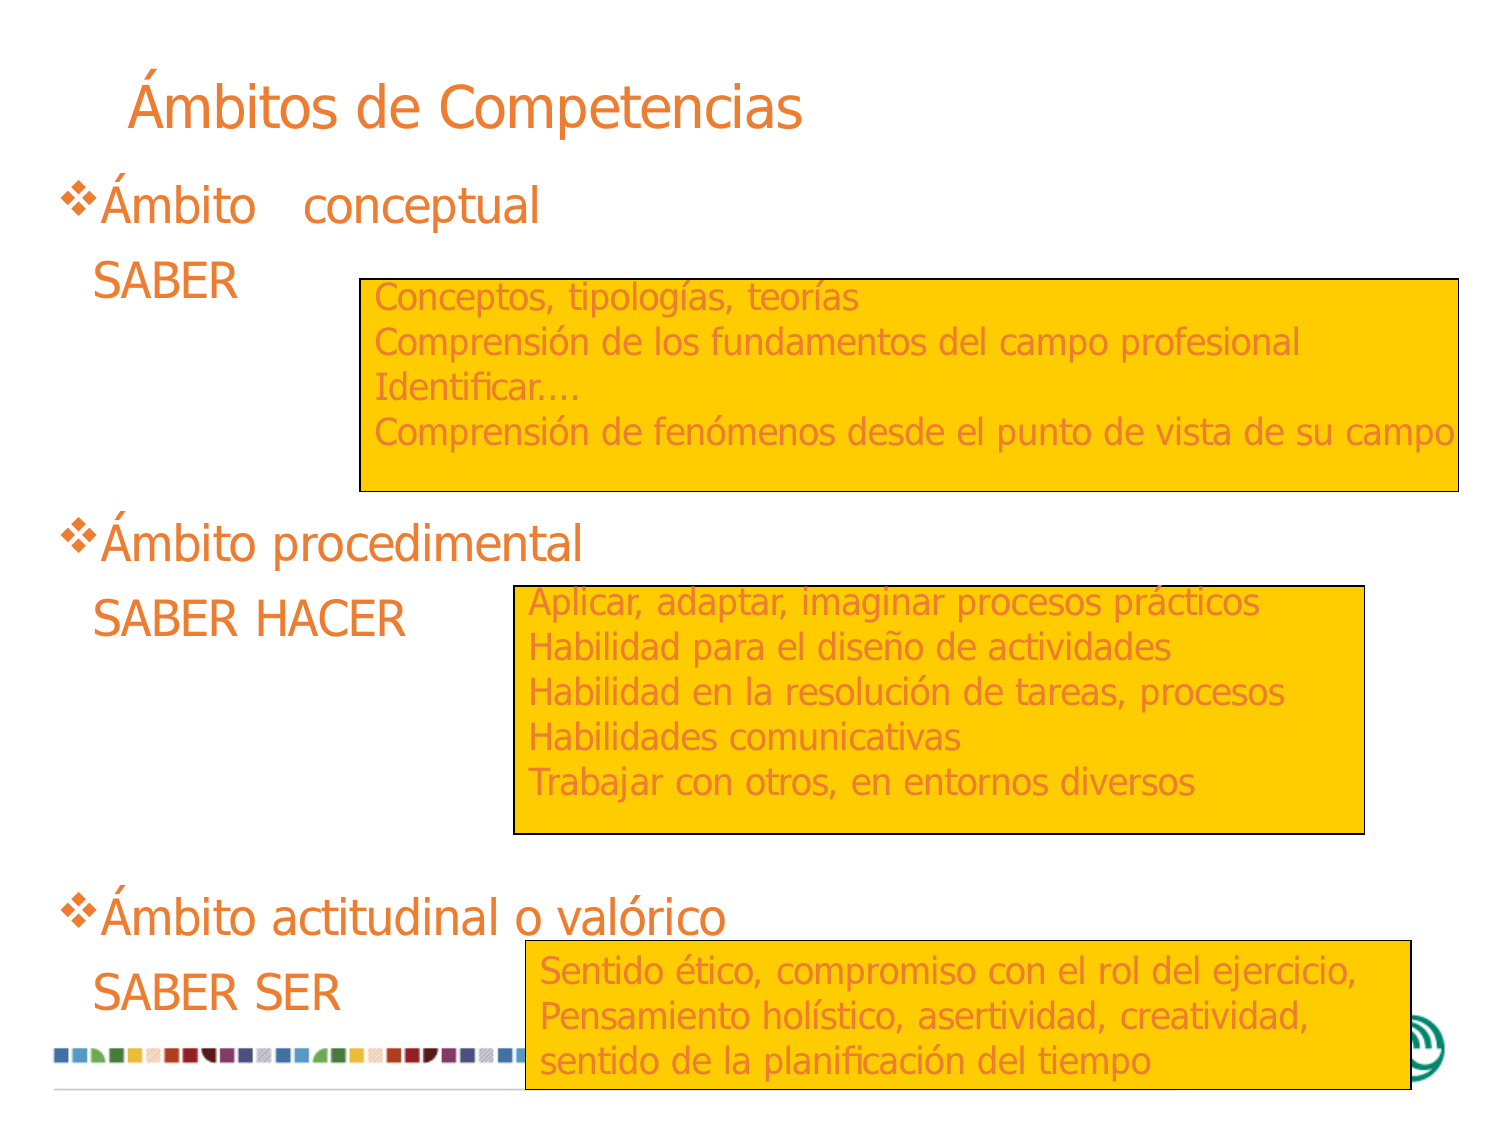

# Ámbitos de Competencias
Ámbito   conceptual
	SABER

Ámbito procedimental
	SABER HACER

Ámbito actitudinal o valórico
	SABER SER
Conceptos, tipologías, teorías
Comprensión de los fundamentos del campo profesional
Identificar....
Comprensión de fenómenos desde el punto de vista de su campo

Aplicar, adaptar, imaginar procesos prácticos
Habilidad para el diseño de actividades
Habilidad en la resolución de tareas, procesos
Habilidades comunicativas
Trabajar con otros, en entornos diversos

Sentido ético, compromiso con el rol del ejercicio,
Pensamiento holístico, asertividad, creatividad,
sentido de la planificación del tiempo